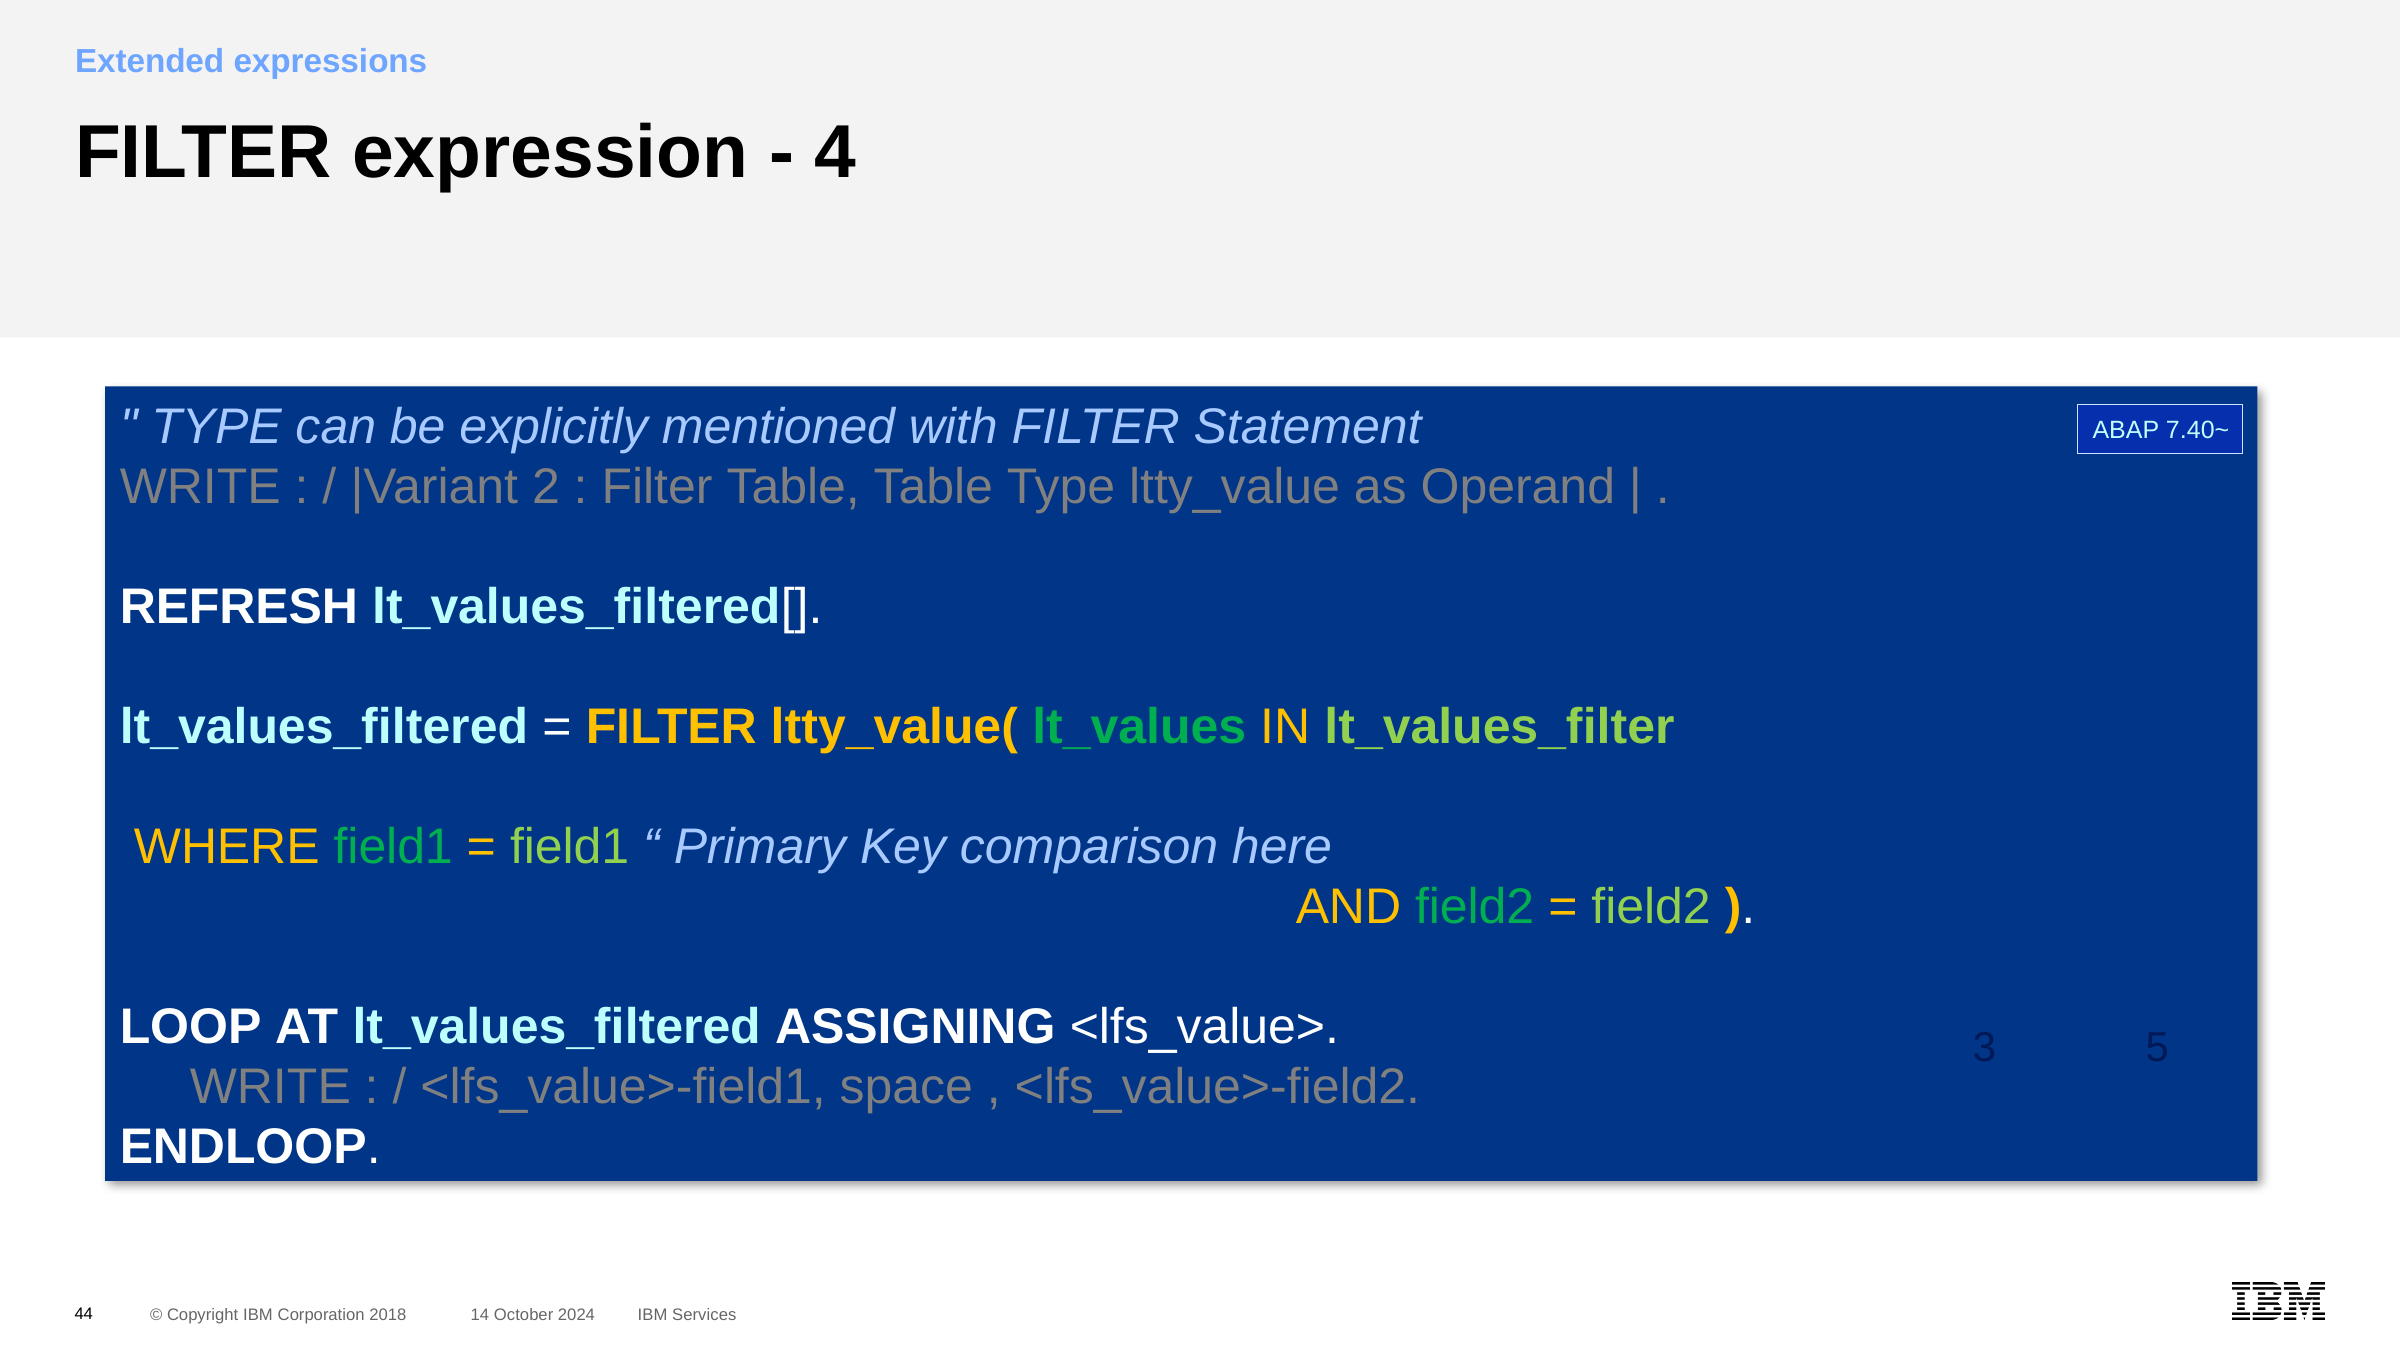

Extended expressions

# FILTER expression - 4
" TYPE can be explicitly mentioned with FILTER Statement
WRITE : / |Variant 2 : Filter Table, Table Type ltty_value as Operand | .
REFRESH lt_values_filtered[].
lt_values_filtered = FILTER ltty_value( lt_values IN lt_values_filter
                                                                              WHERE field1 = field1 “ Primary Key comparison here
                                                                                    AND field2 = field2 ).
LOOP AT lt_values_filtered ASSIGNING <lfs_value>.
     WRITE : / <lfs_value>-field1, space , <lfs_value>-field2.
ENDLOOP.
ABAP 7.40~
3             5